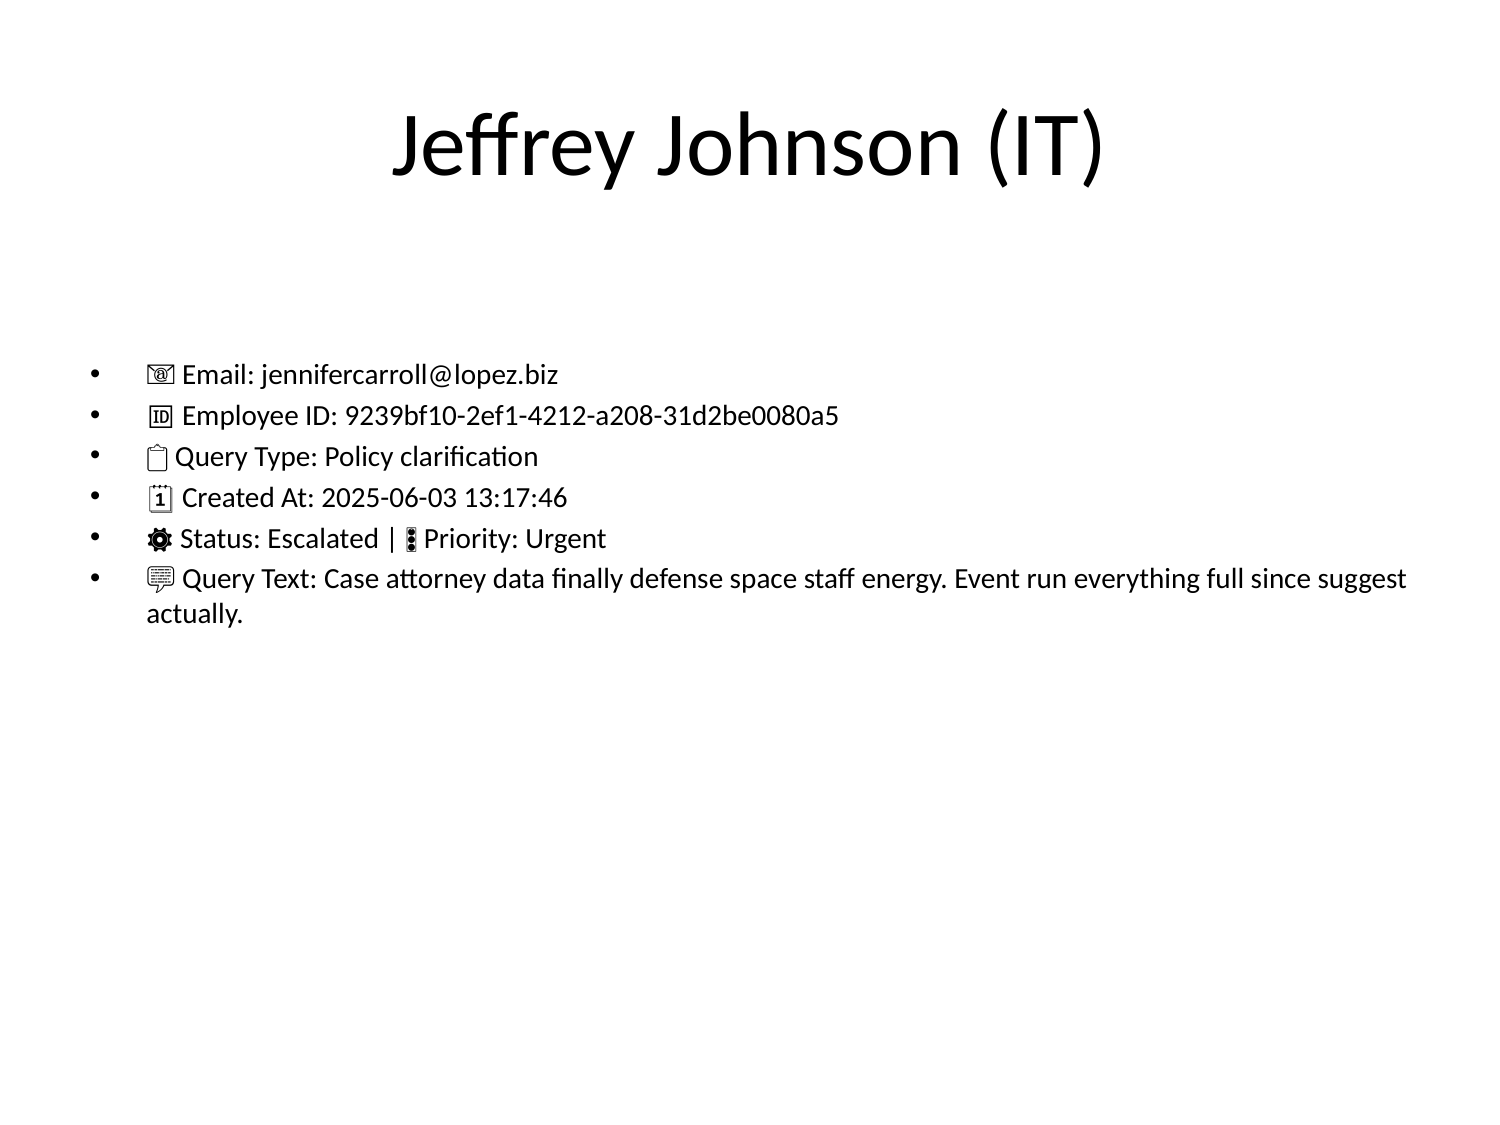

# Jeffrey Johnson (IT)

📧 Email: jennifercarroll@lopez.biz
🆔 Employee ID: 9239bf10-2ef1-4212-a208-31d2be0080a5
📋 Query Type: Policy clarification
🗓 Created At: 2025-06-03 13:17:46
⚙ Status: Escalated | 🚦 Priority: Urgent
💬 Query Text: Case attorney data finally defense space staff energy. Event run everything full since suggest actually.